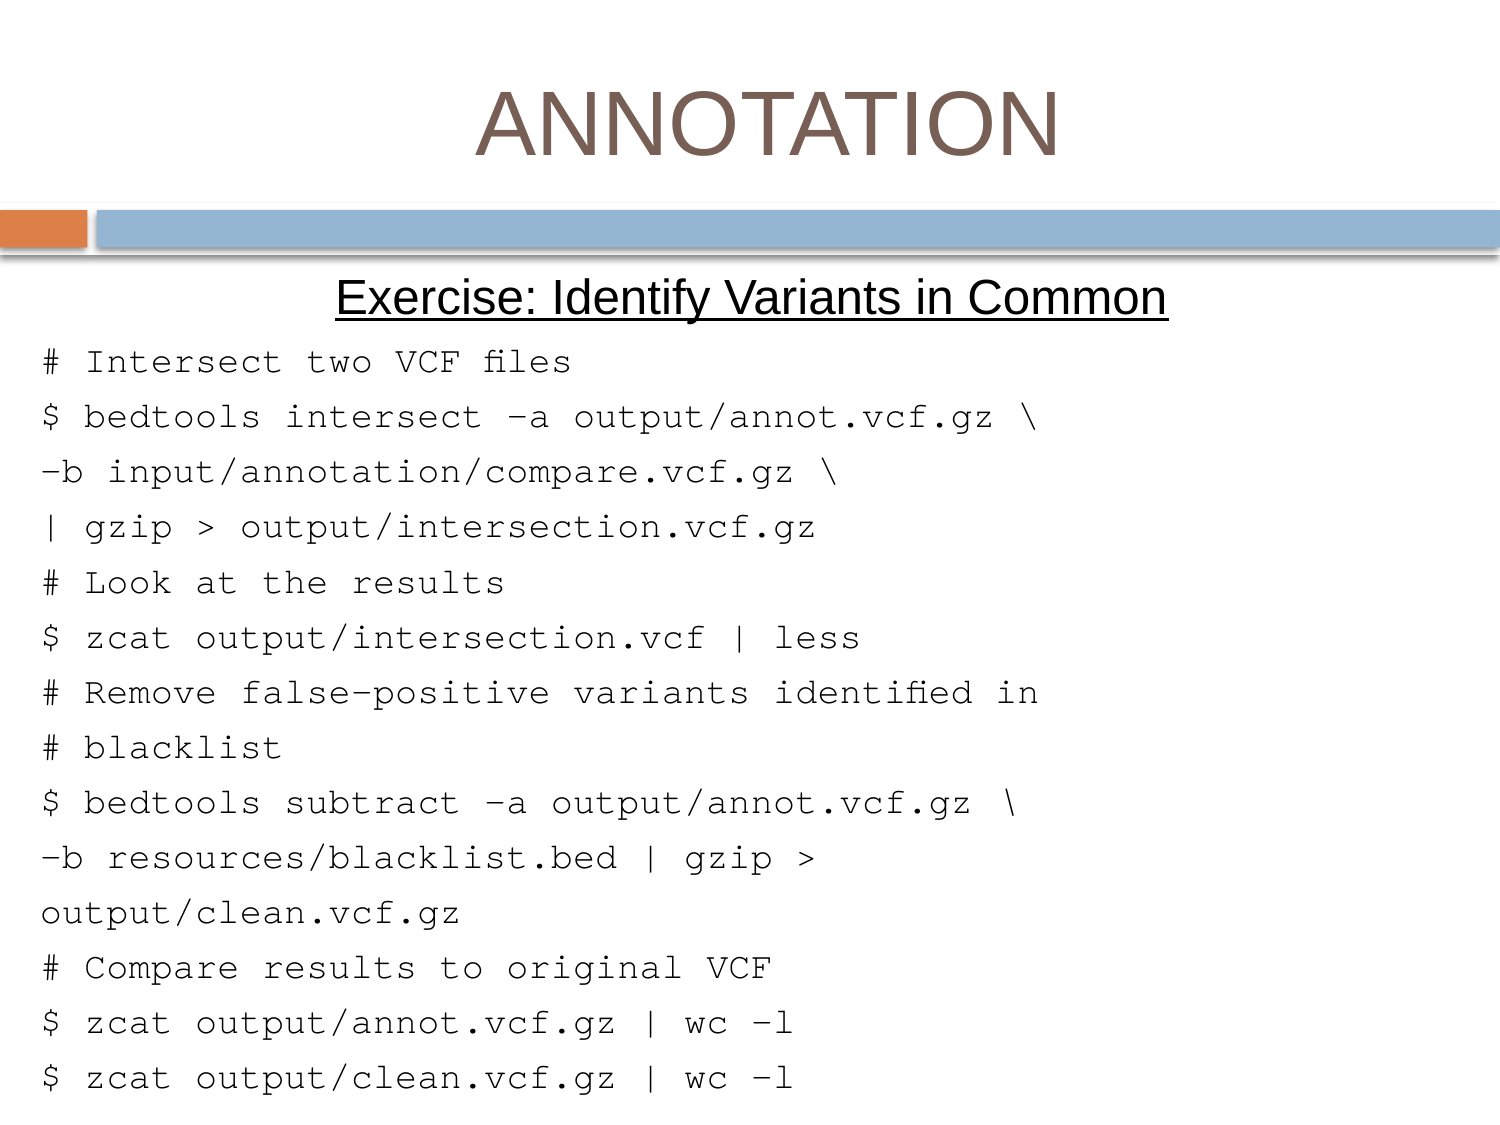

# ANNOTATION
Exercise: Identify Variants in Common
# Intersect two VCF files
$ bedtools intersect -a output/annot.vcf.gz \
-b input/annotation/compare.vcf.gz \
| gzip > output/intersection.vcf.gz
# Look at the results
$ zcat output/intersection.vcf | less
# Remove false-positive variants identified in
# blacklist
$ bedtools subtract -a output/annot.vcf.gz \
-b resources/blacklist.bed | gzip >
output/clean.vcf.gz
# Compare results to original VCF
$ zcat output/annot.vcf.gz | wc -l
$ zcat output/clean.vcf.gz | wc -l